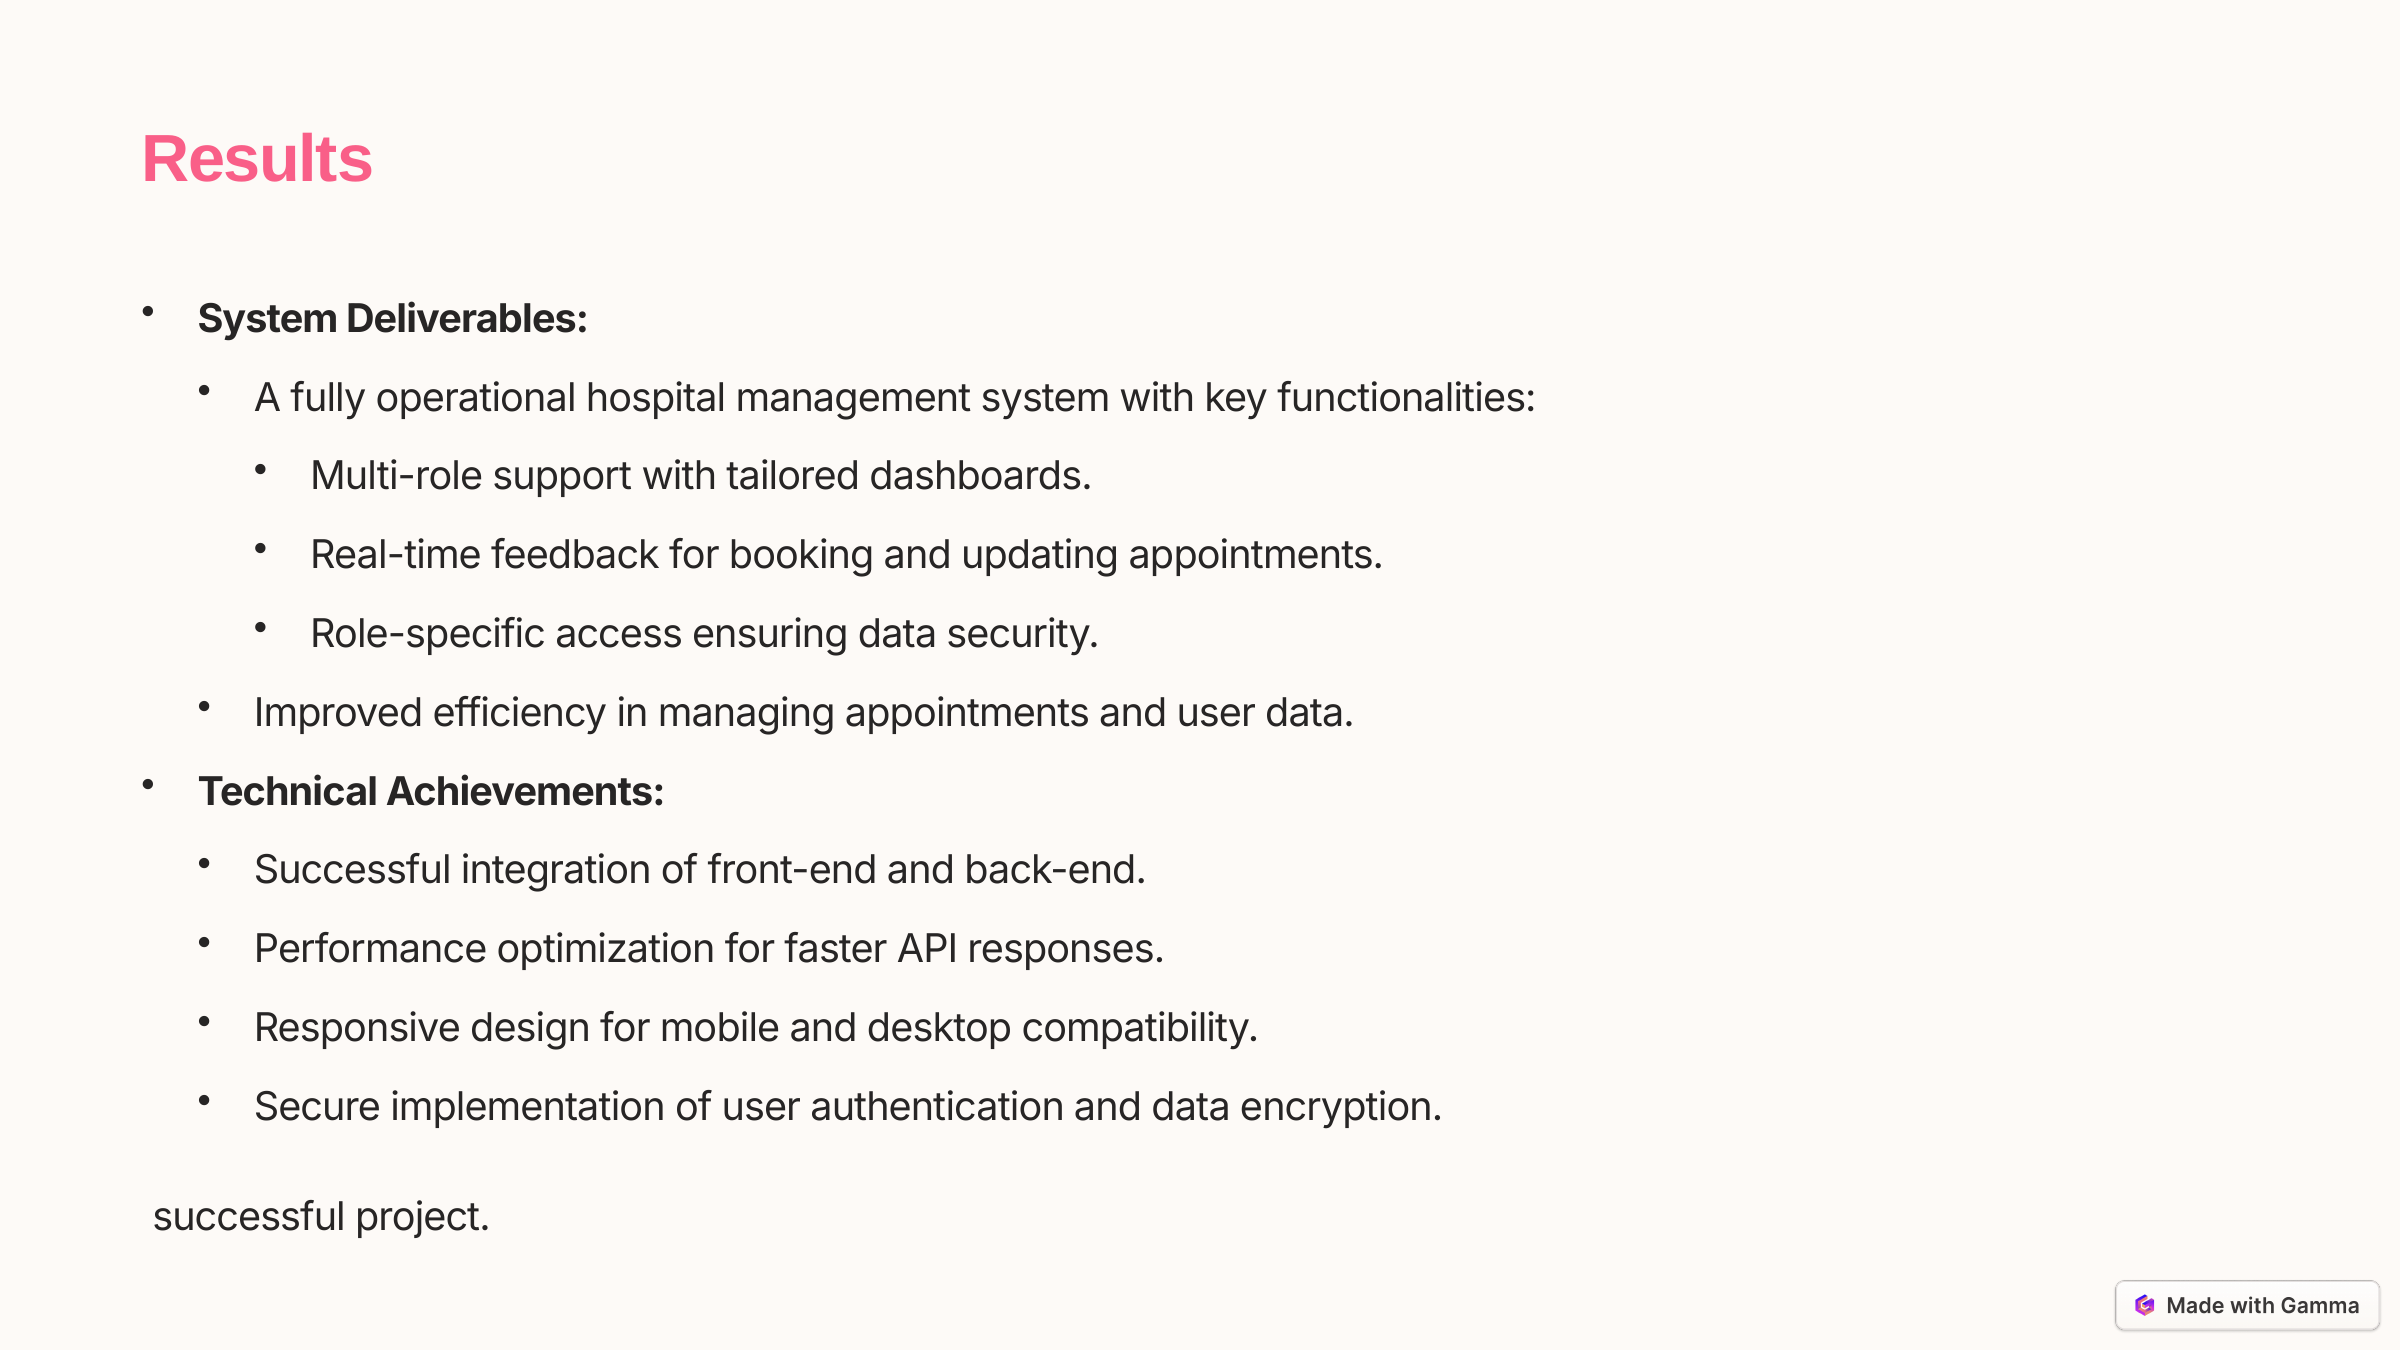

Results
System Deliverables:
A fully operational hospital management system with key functionalities:
Multi-role support with tailored dashboards.
Real-time feedback for booking and updating appointments.
Role-specific access ensuring data security.
Improved efficiency in managing appointments and user data.
Technical Achievements:
Successful integration of front-end and back-end.
Performance optimization for faster API responses.
Responsive design for mobile and desktop compatibility.
Secure implementation of user authentication and data encryption.
 successful project.